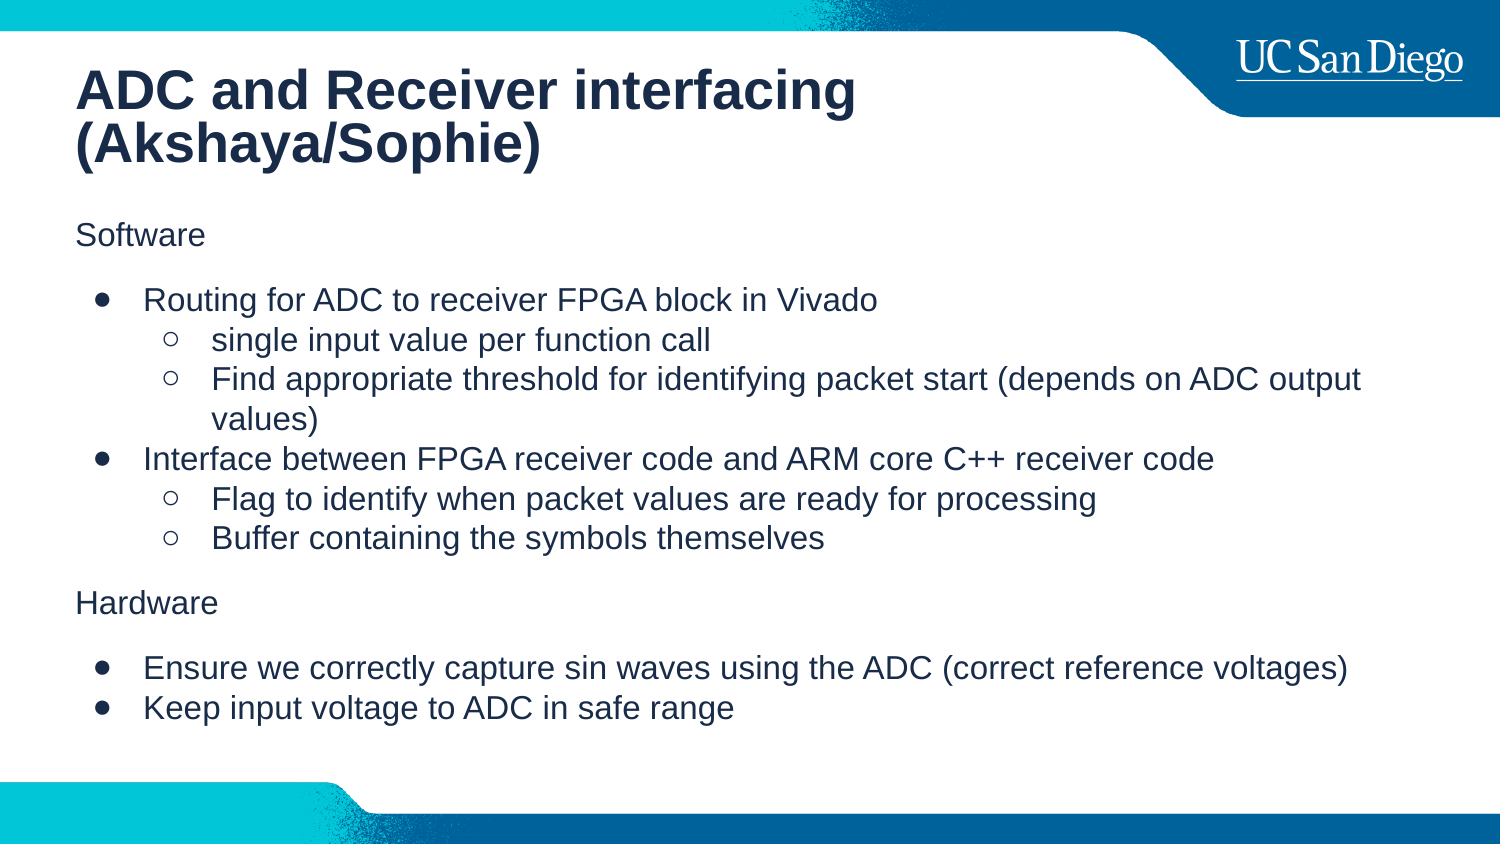

# ADC and Receiver interfacing (Akshaya/Sophie)
Software
Routing for ADC to receiver FPGA block in Vivado
single input value per function call
Find appropriate threshold for identifying packet start (depends on ADC output values)
Interface between FPGA receiver code and ARM core C++ receiver code
Flag to identify when packet values are ready for processing
Buffer containing the symbols themselves
Hardware
Ensure we correctly capture sin waves using the ADC (correct reference voltages)
Keep input voltage to ADC in safe range